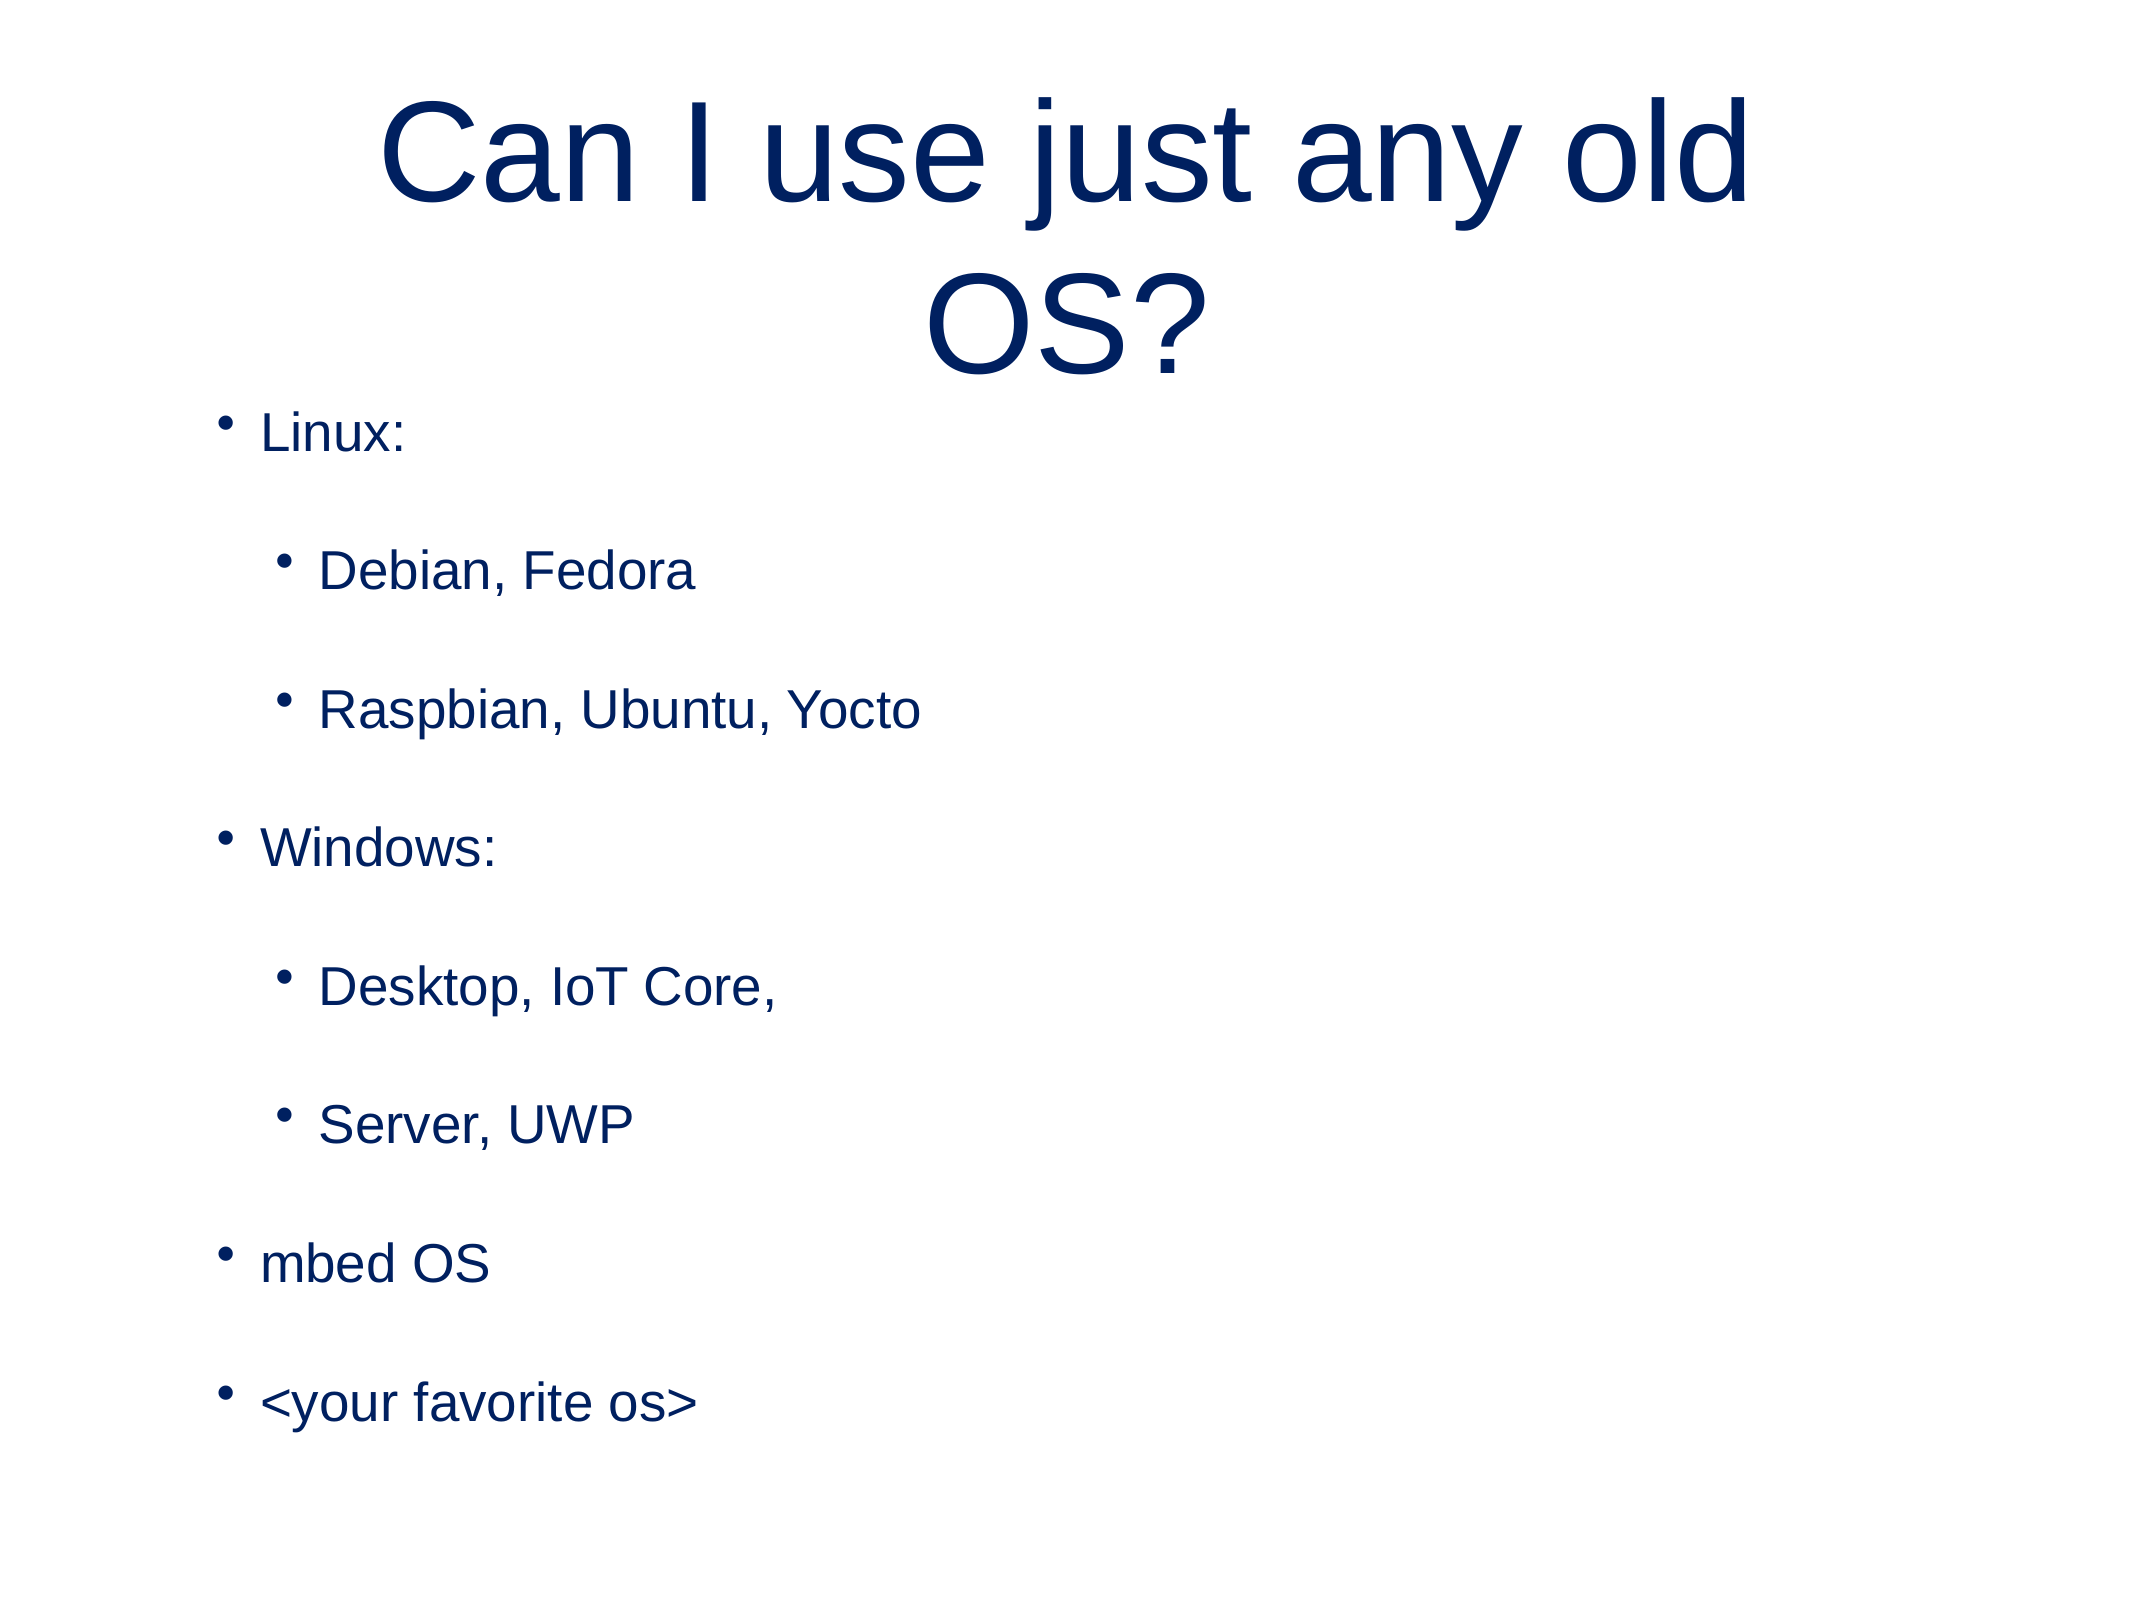

# Can I use just any old OS?
Linux:
Debian, Fedora
Raspbian, Ubuntu, Yocto
Windows:
Desktop, IoT Core,
Server, UWP
mbed OS
<your favorite os>